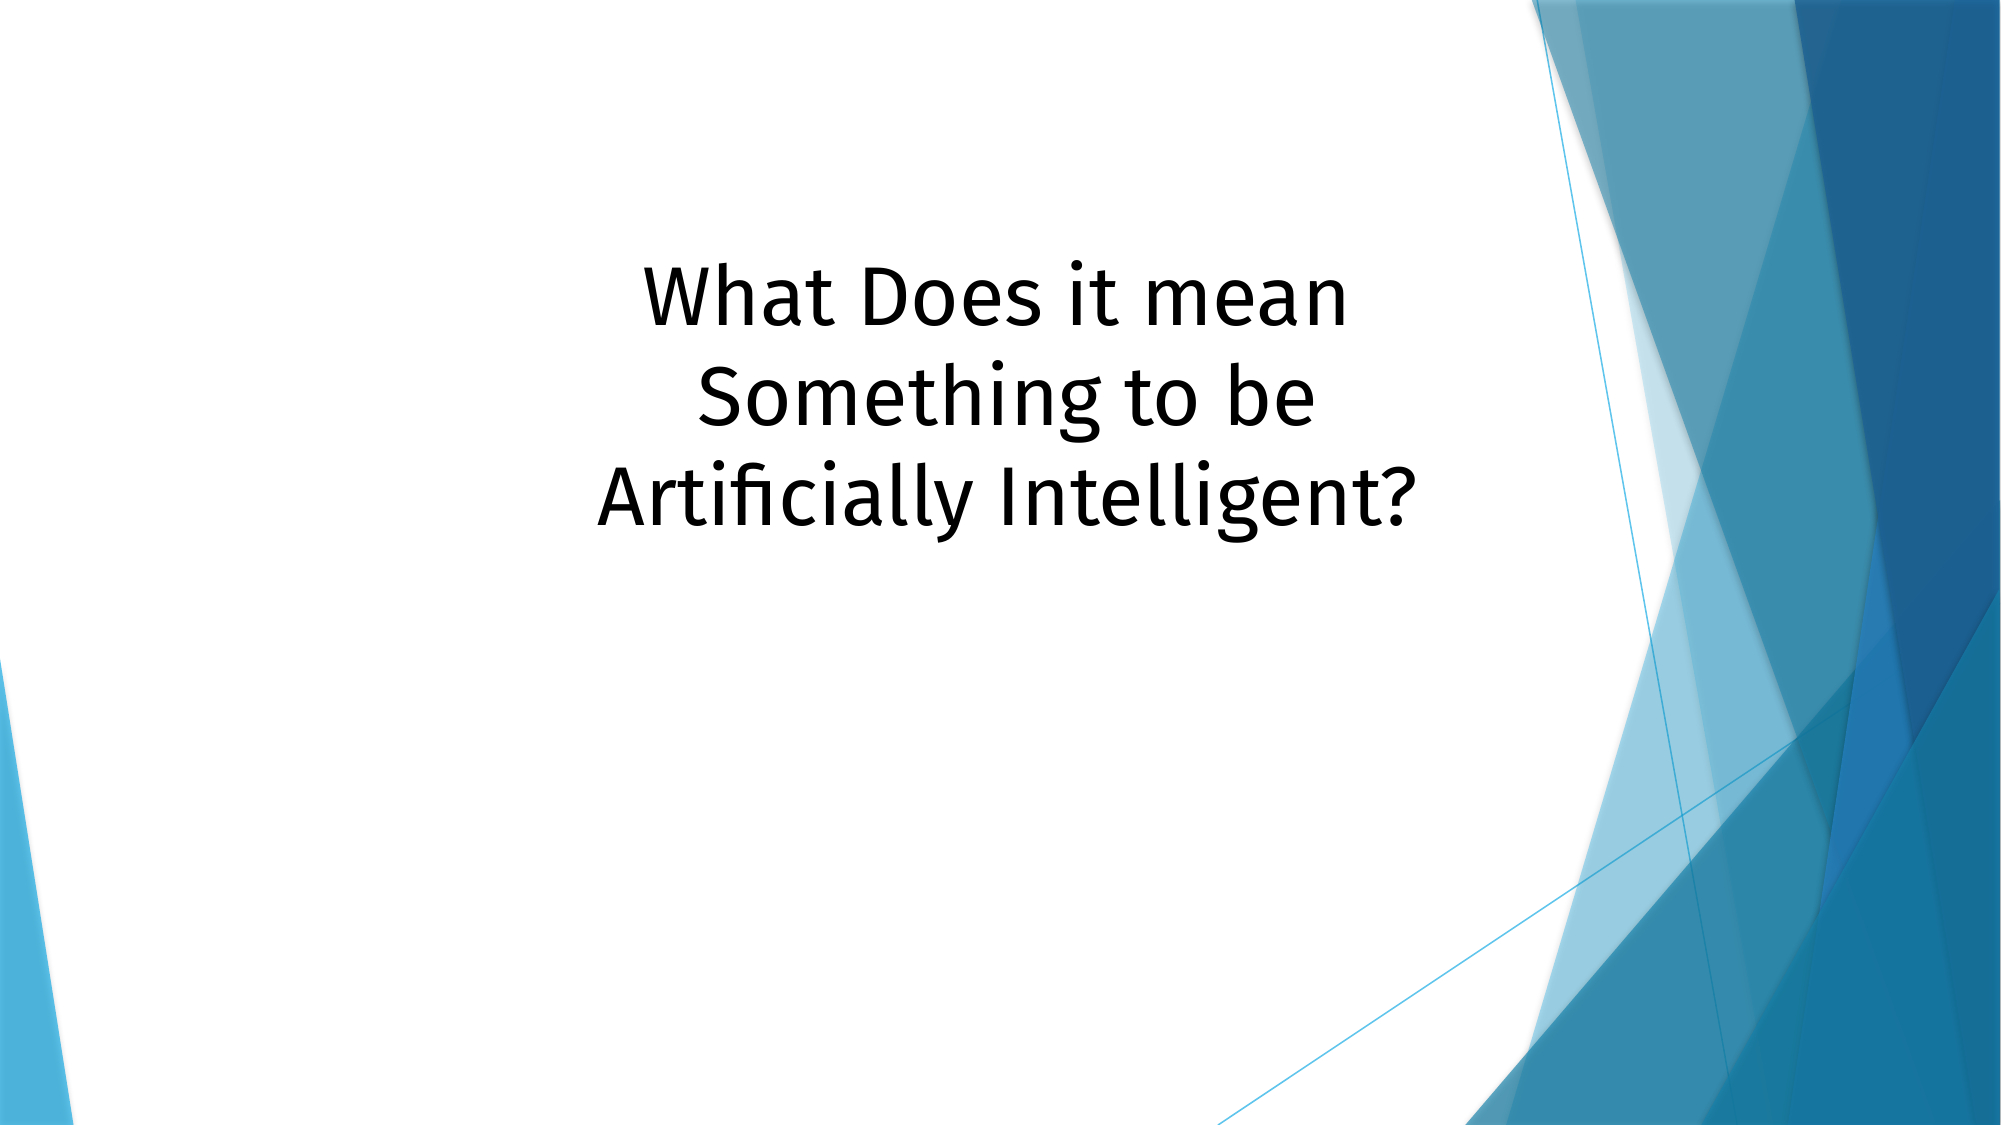

# What Does it mean Something to be Artificially Intelligent?